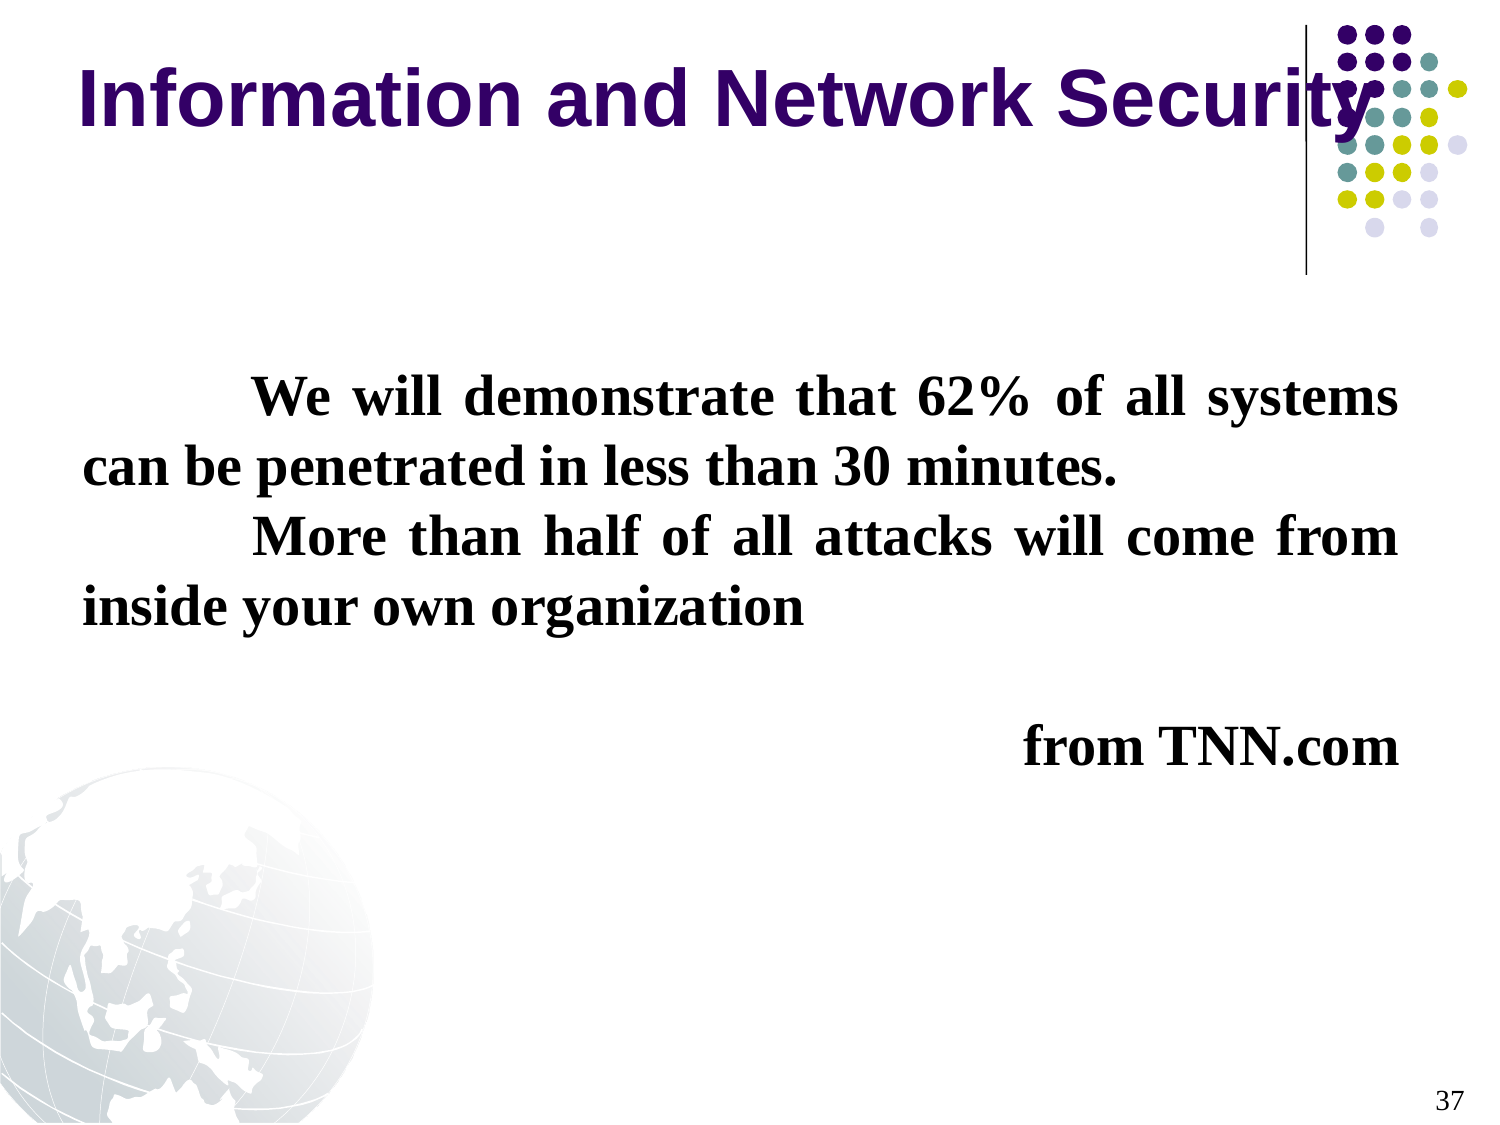

Information and Network Security
        We will demonstrate that 62% of all systems can be penetrated in less than 30 minutes.
        More than half of all attacks will come from inside your own organization

from TNN.com